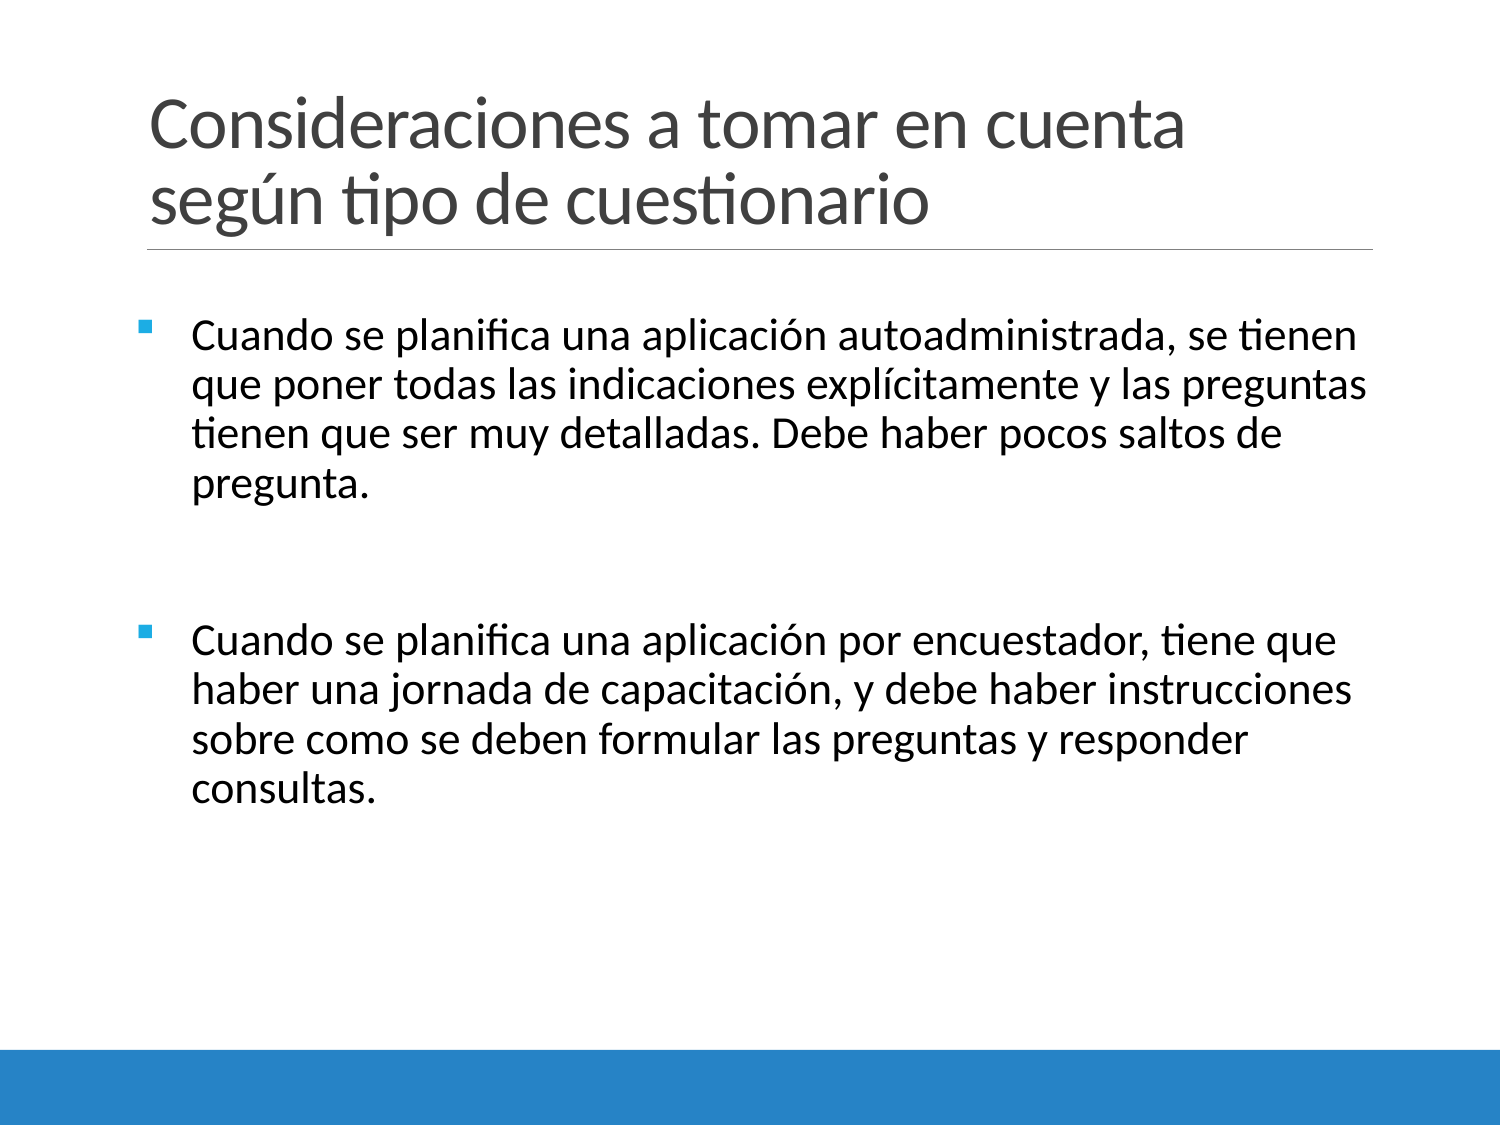

# Consideraciones a tomar en cuenta según tipo de cuestionario
Cuando se planifica una aplicación autoadministrada, se tienen que poner todas las indicaciones explícitamente y las preguntas tienen que ser muy detalladas. Debe haber pocos saltos de pregunta.

Cuando se planifica una aplicación por encuestador, tiene que haber una jornada de capacitación, y debe haber instrucciones sobre como se deben formular las preguntas y responder consultas.